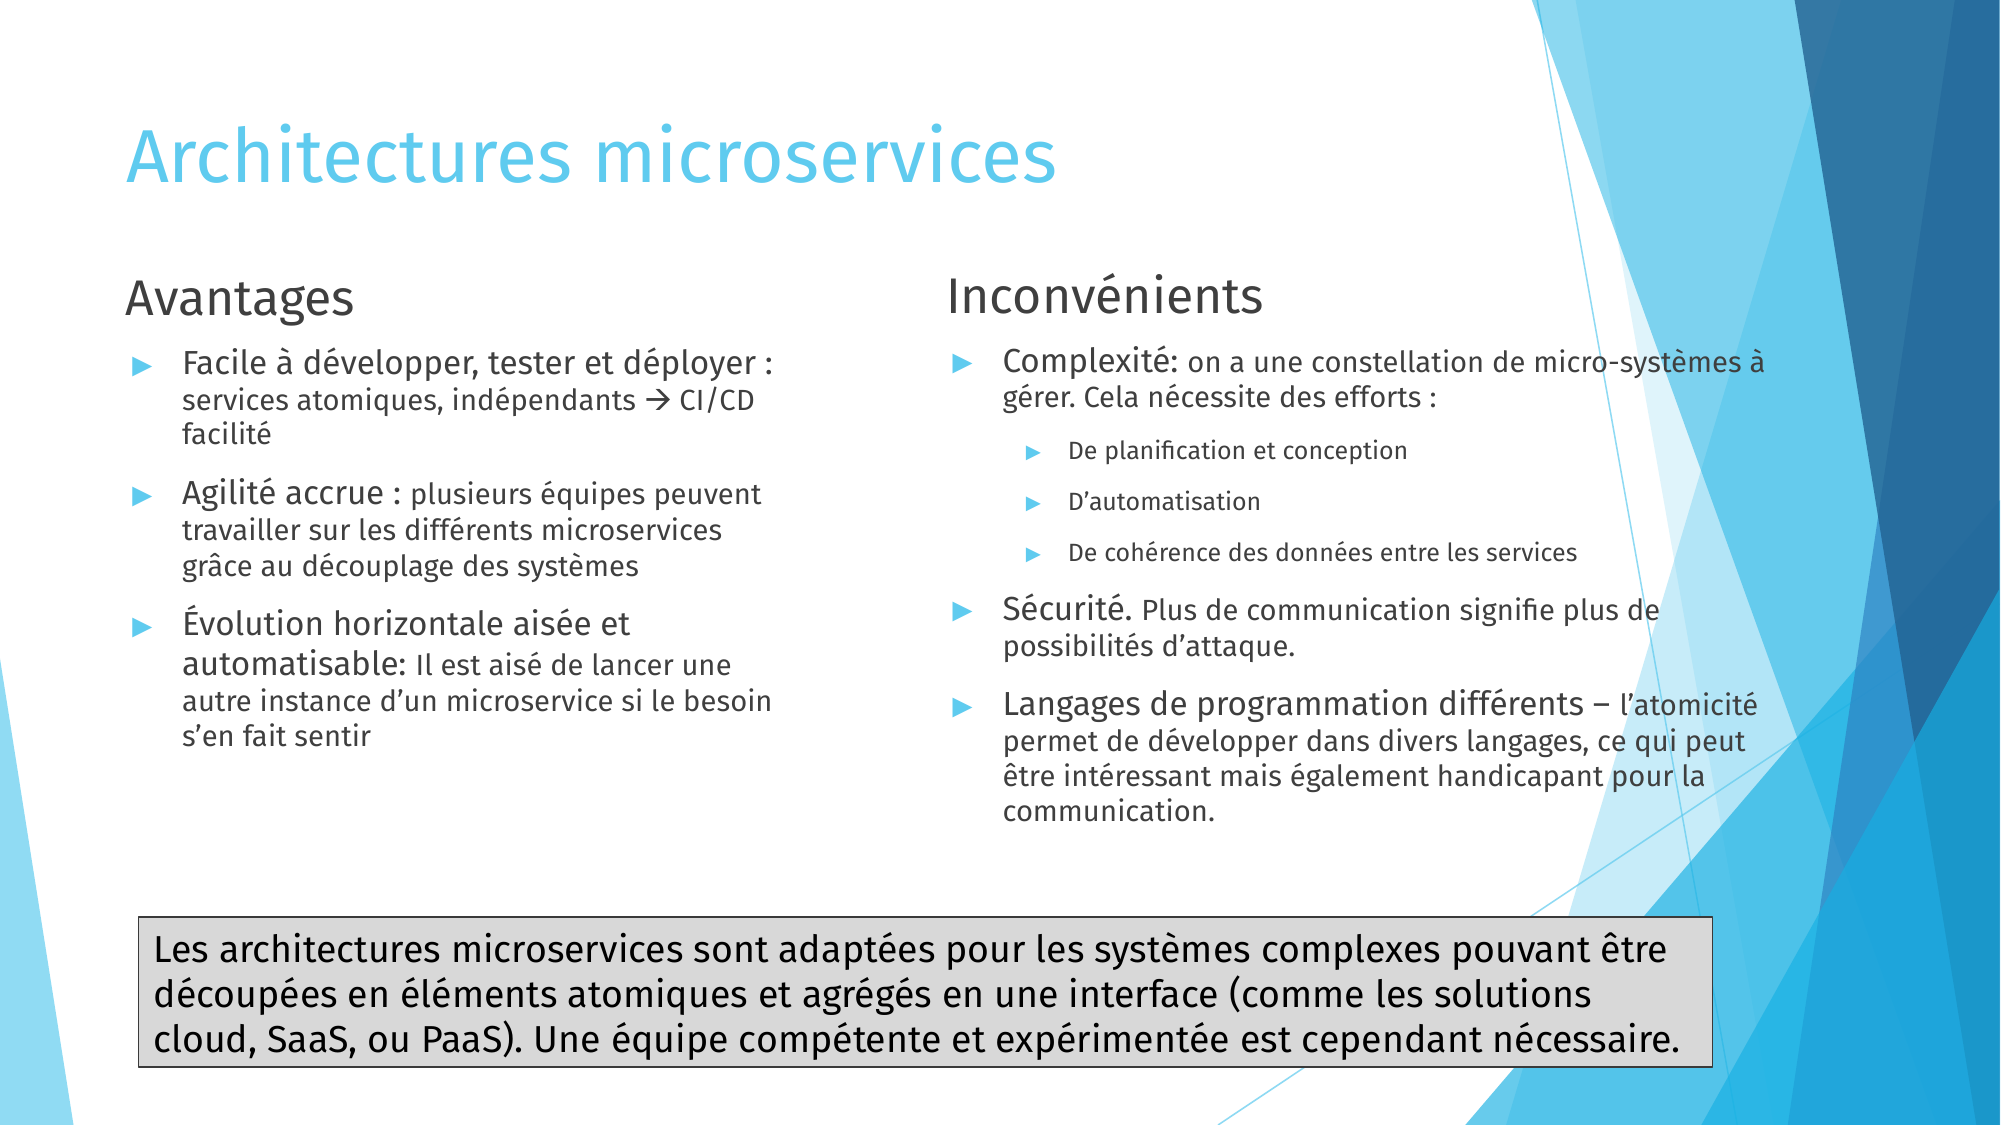

# Architectures microservices
Inconvénients
Avantages
Complexité: on a une constellation de micro-systèmes à gérer. Cela nécessite des efforts :
De planification et conception
D’automatisation
De cohérence des données entre les services
Sécurité. Plus de communication signifie plus de possibilités d’attaque.
Langages de programmation différents – l’atomicité permet de développer dans divers langages, ce qui peut être intéressant mais également handicapant pour la communication.
Facile à développer, tester et déployer : services atomiques, indépendants 🡪 CI/CD facilité
Agilité accrue : plusieurs équipes peuvent travailler sur les différents microservices grâce au découplage des systèmes
Évolution horizontale aisée et automatisable: Il est aisé de lancer une autre instance d’un microservice si le besoin s’en fait sentir
Les architectures microservices sont adaptées pour les systèmes complexes pouvant être découpées en éléments atomiques et agrégés en une interface (comme les solutions cloud, SaaS, ou PaaS). Une équipe compétente et expérimentée est cependant nécessaire.